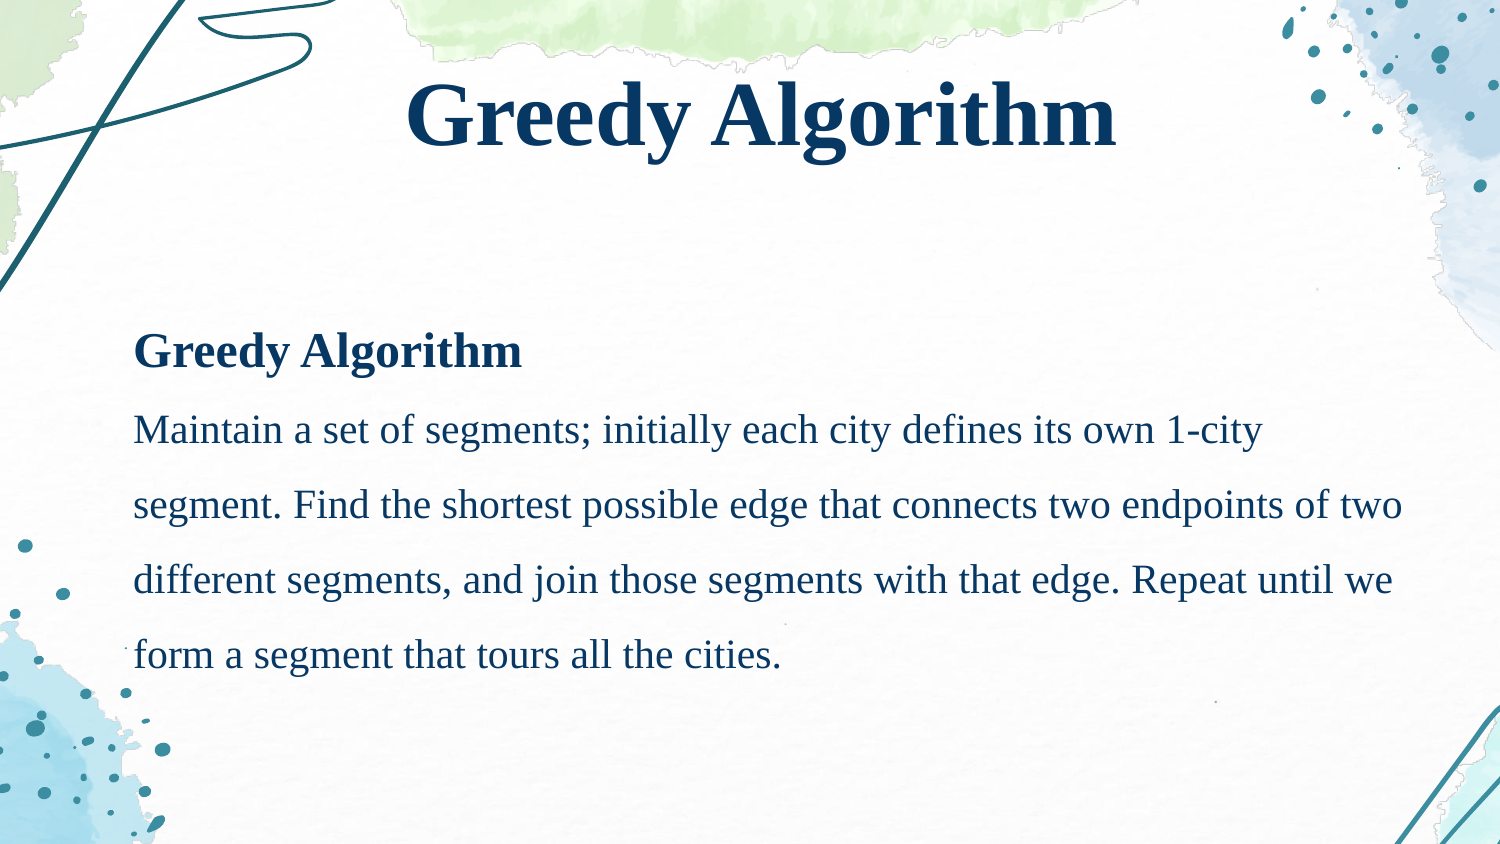

# Greedy Algorithm
Greedy Algorithm
Maintain a set of segments; initially each city defines its own 1-city segment. Find the shortest possible edge that connects two endpoints of two different segments, and join those segments with that edge. Repeat until we form a segment that tours all the cities.